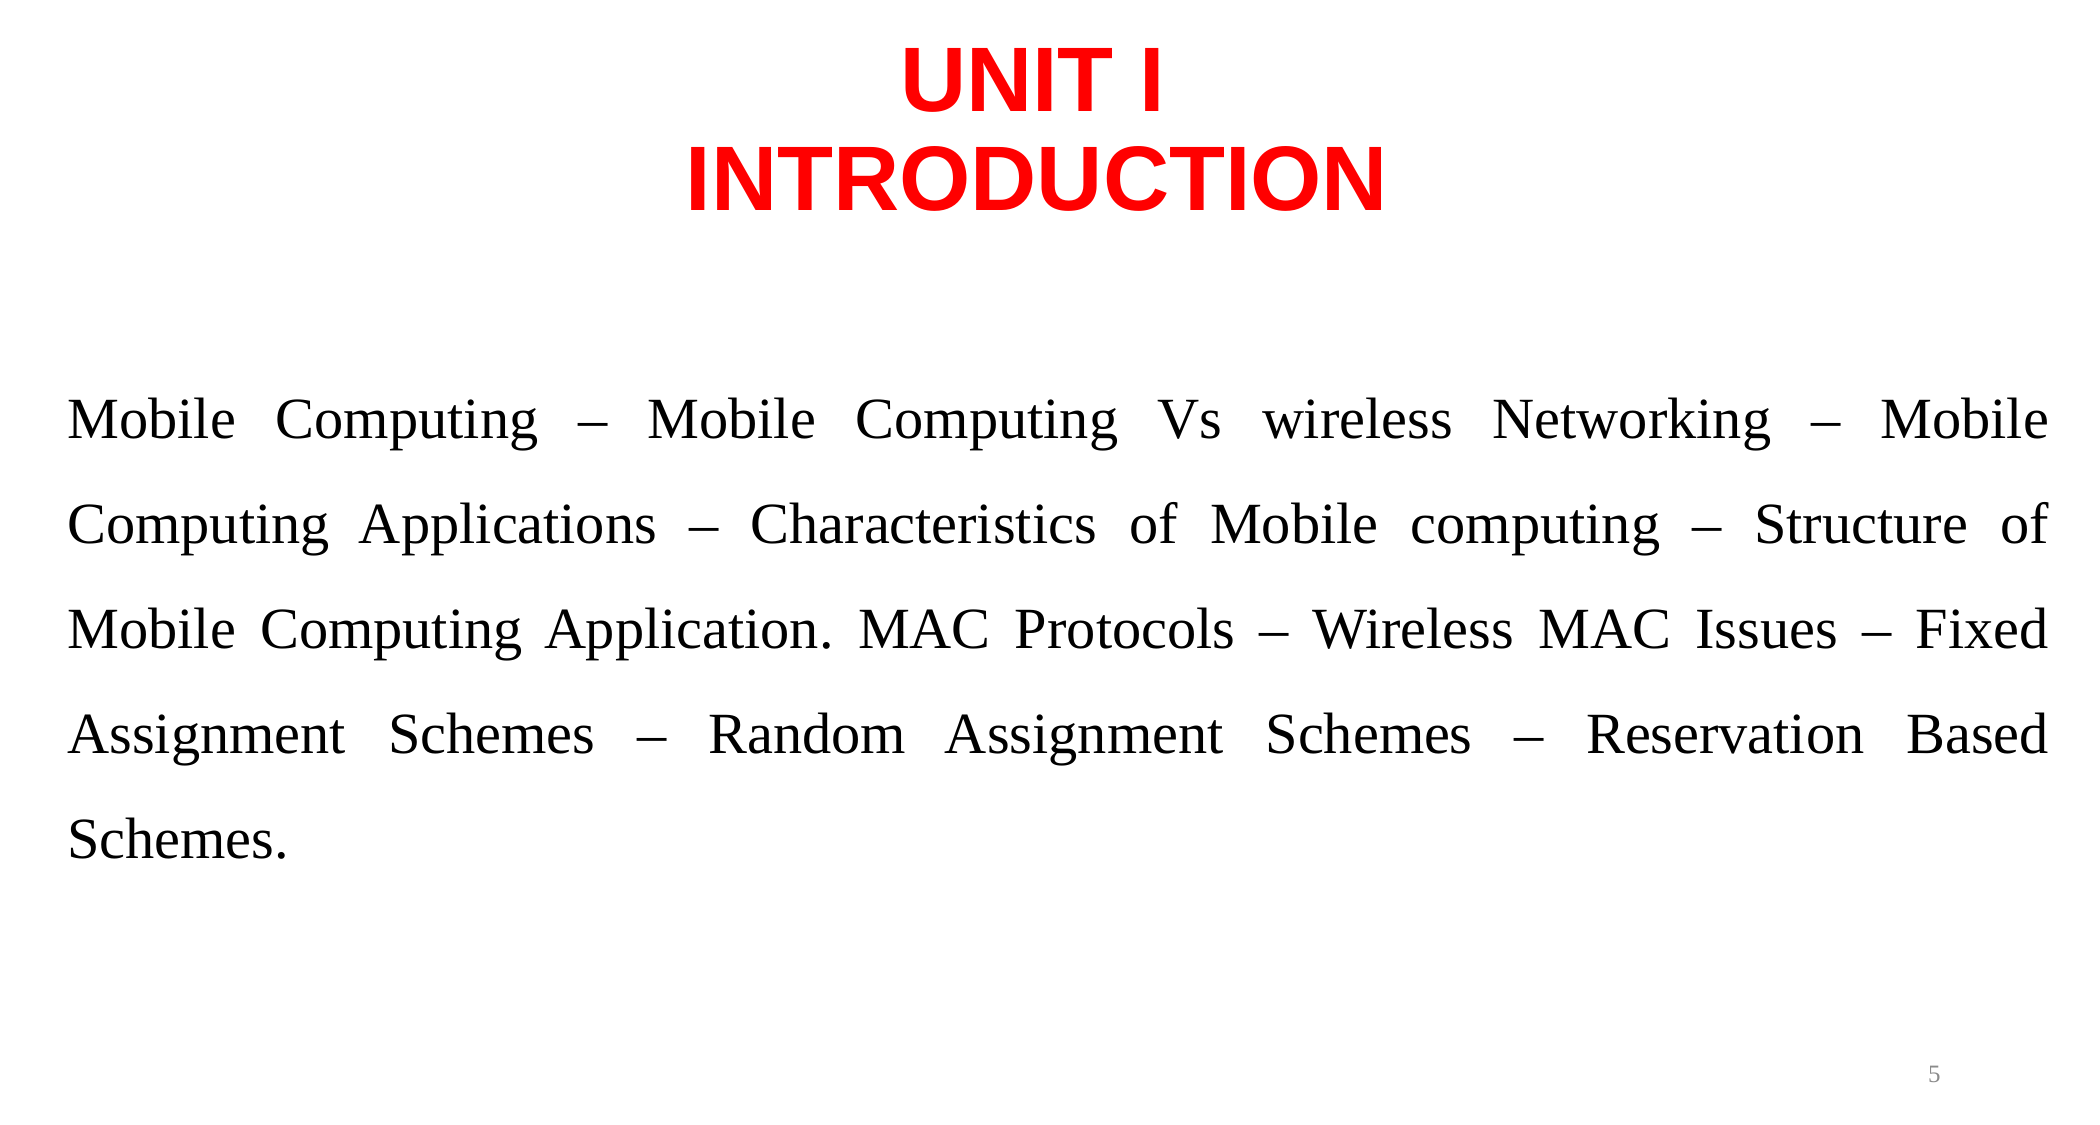

# UNIT I INTRODUCTION
Mobile Computing – Mobile Computing Vs wireless Networking – Mobile Computing Applications – Characteristics of Mobile computing – Structure of Mobile Computing Application. MAC Protocols – Wireless MAC Issues – Fixed Assignment Schemes – Random Assignment Schemes – Reservation Based Schemes.

5